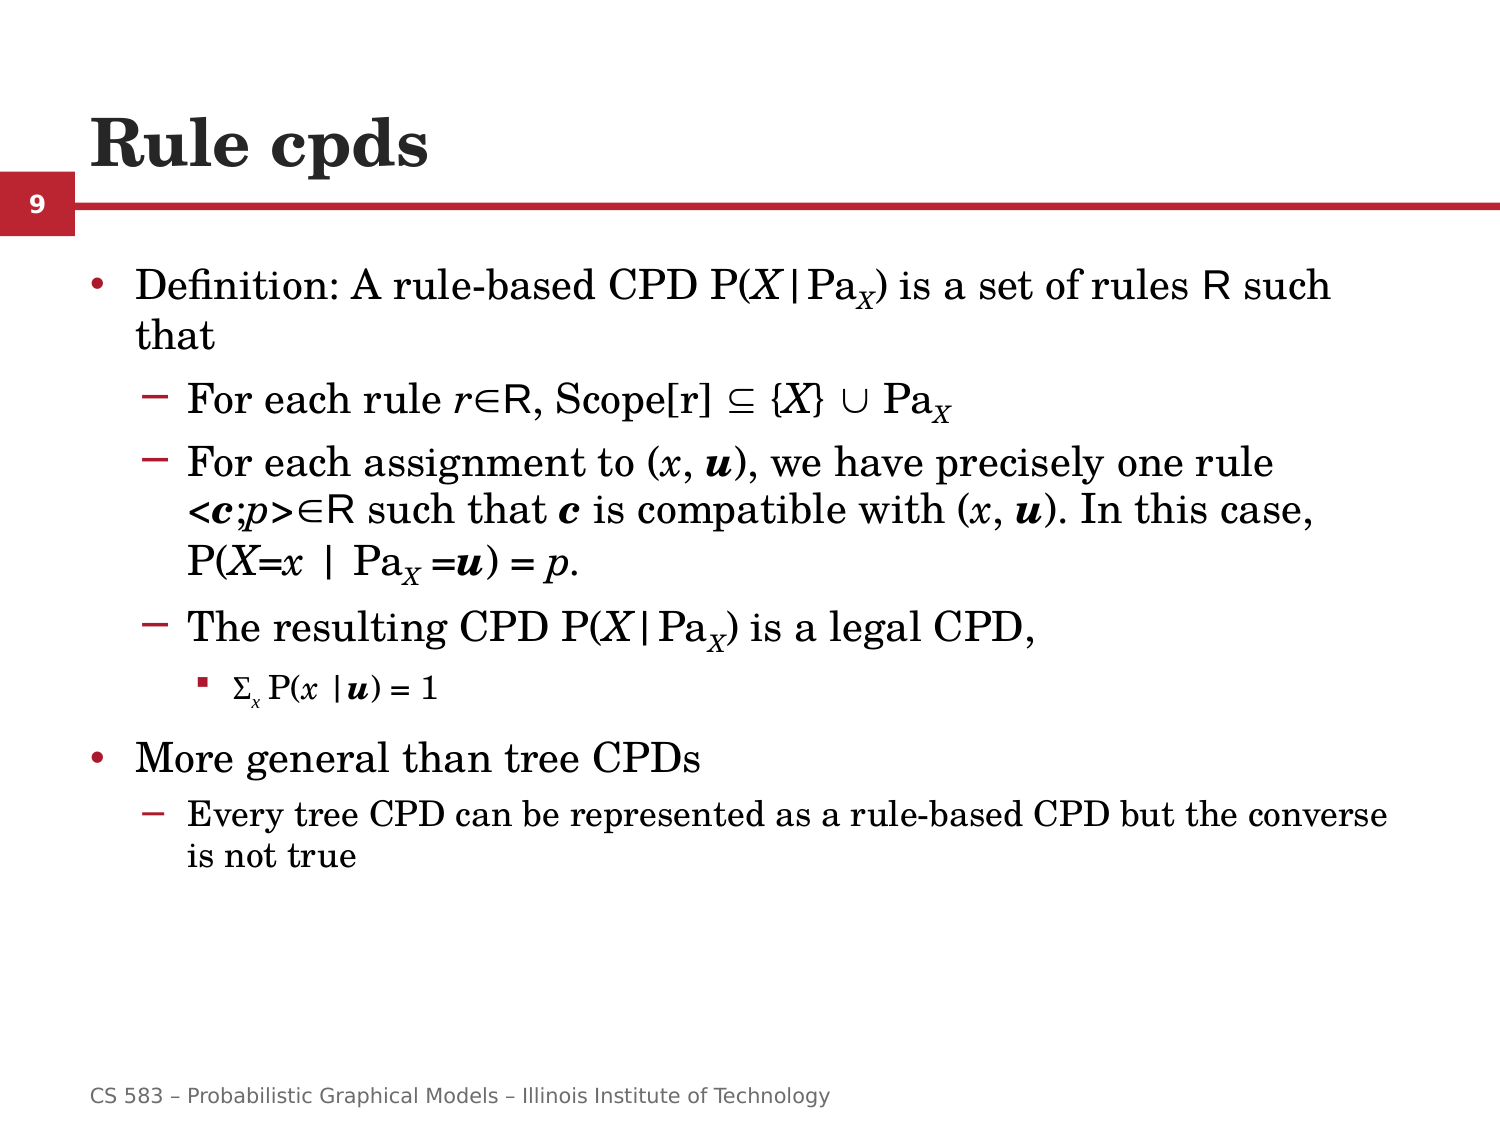

# Rule cpds
Definition: A rule-based CPD P(X|PaX) is a set of rules R such that
For each rule r∈R, Scope[r] ⊆ {X} ∪ PaX
For each assignment to (x, u), we have precisely one rule <c;p>∈R such that c is compatible with (x, u). In this case, P(X=x | PaX =u) = p.
The resulting CPD P(X|PaX) is a legal CPD,
Σx P(x |u) = 1
More general than tree CPDs
Every tree CPD can be represented as a rule-based CPD but the converse is not true
9
CS 583 – Probabilistic Graphical Models – Illinois Institute of Technology